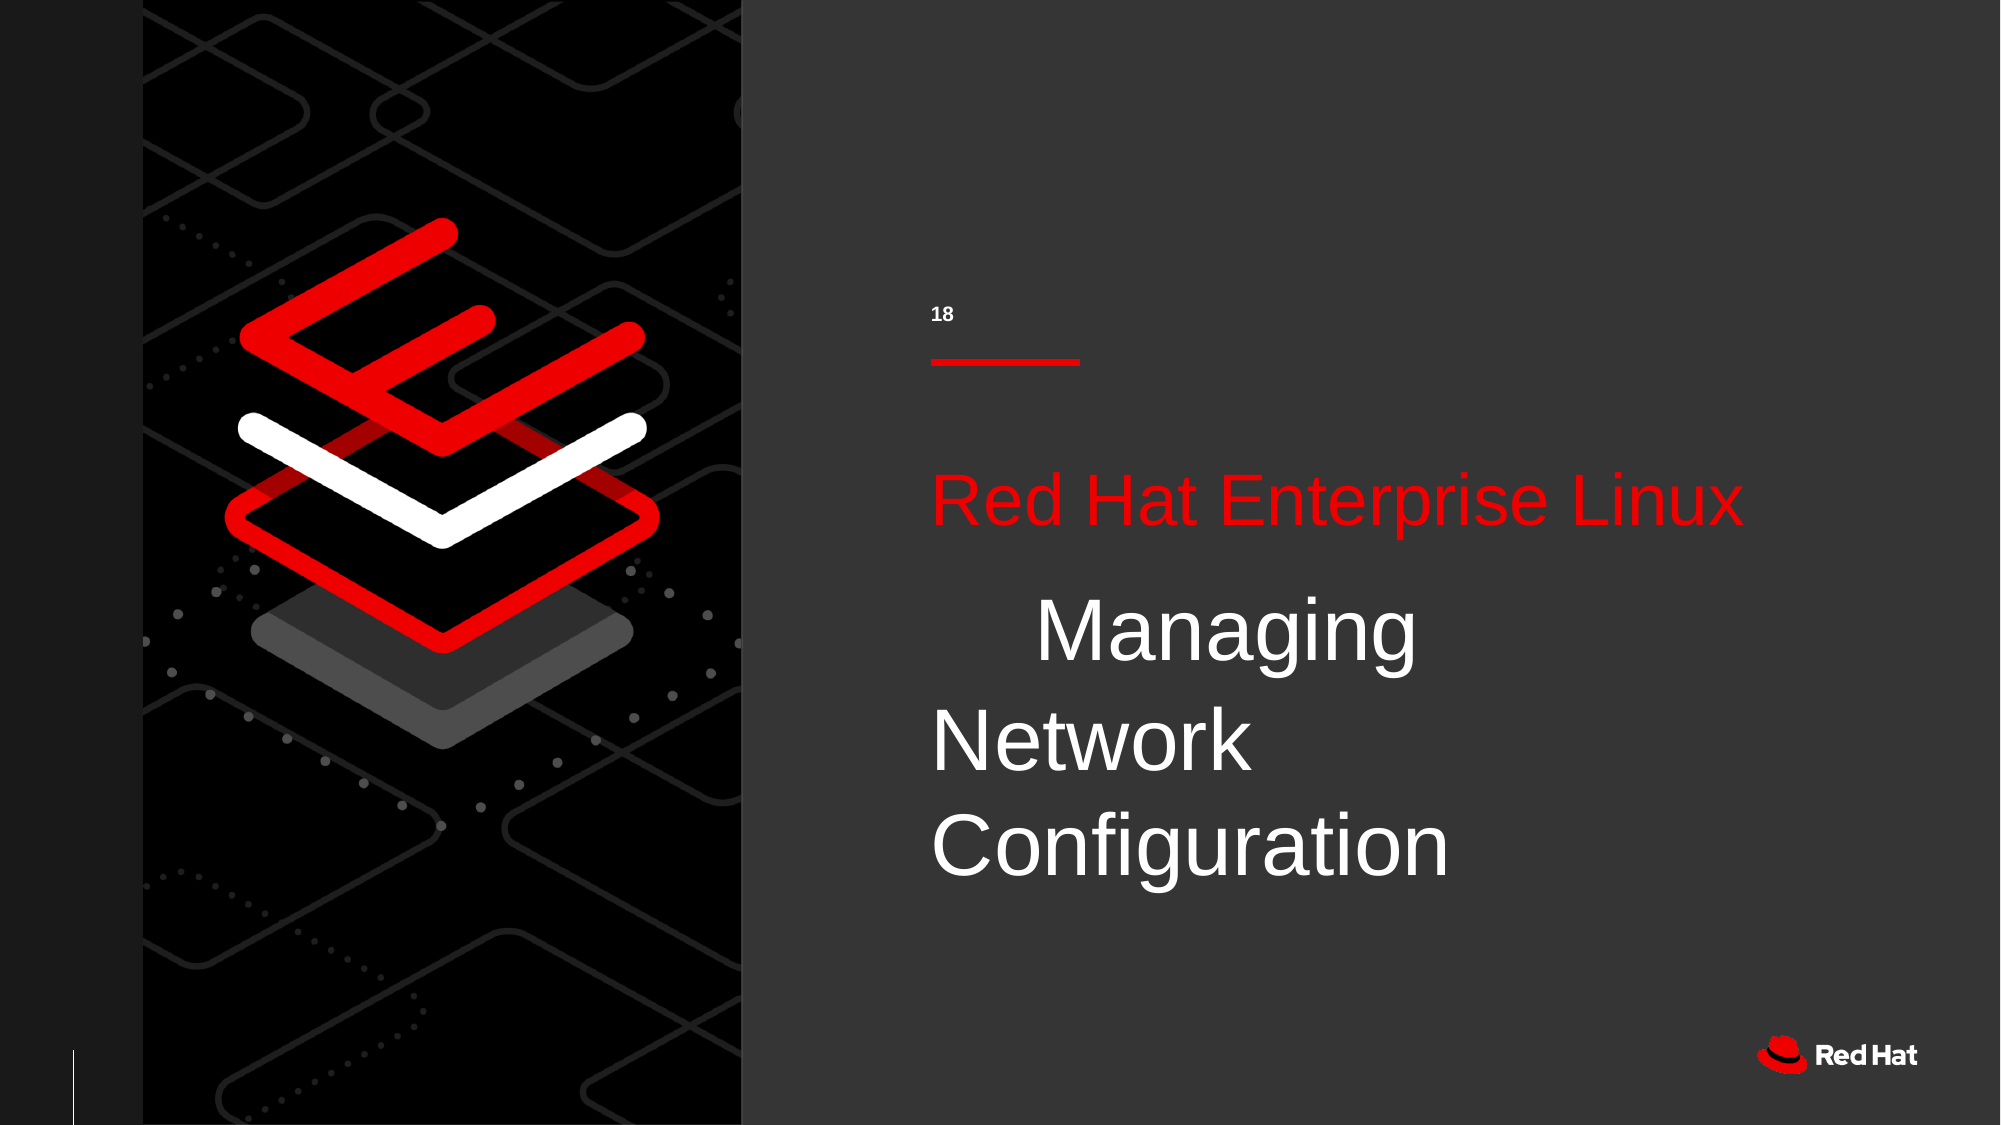

18

# Red Hat Enterprise Linux     Managing Network Configuration